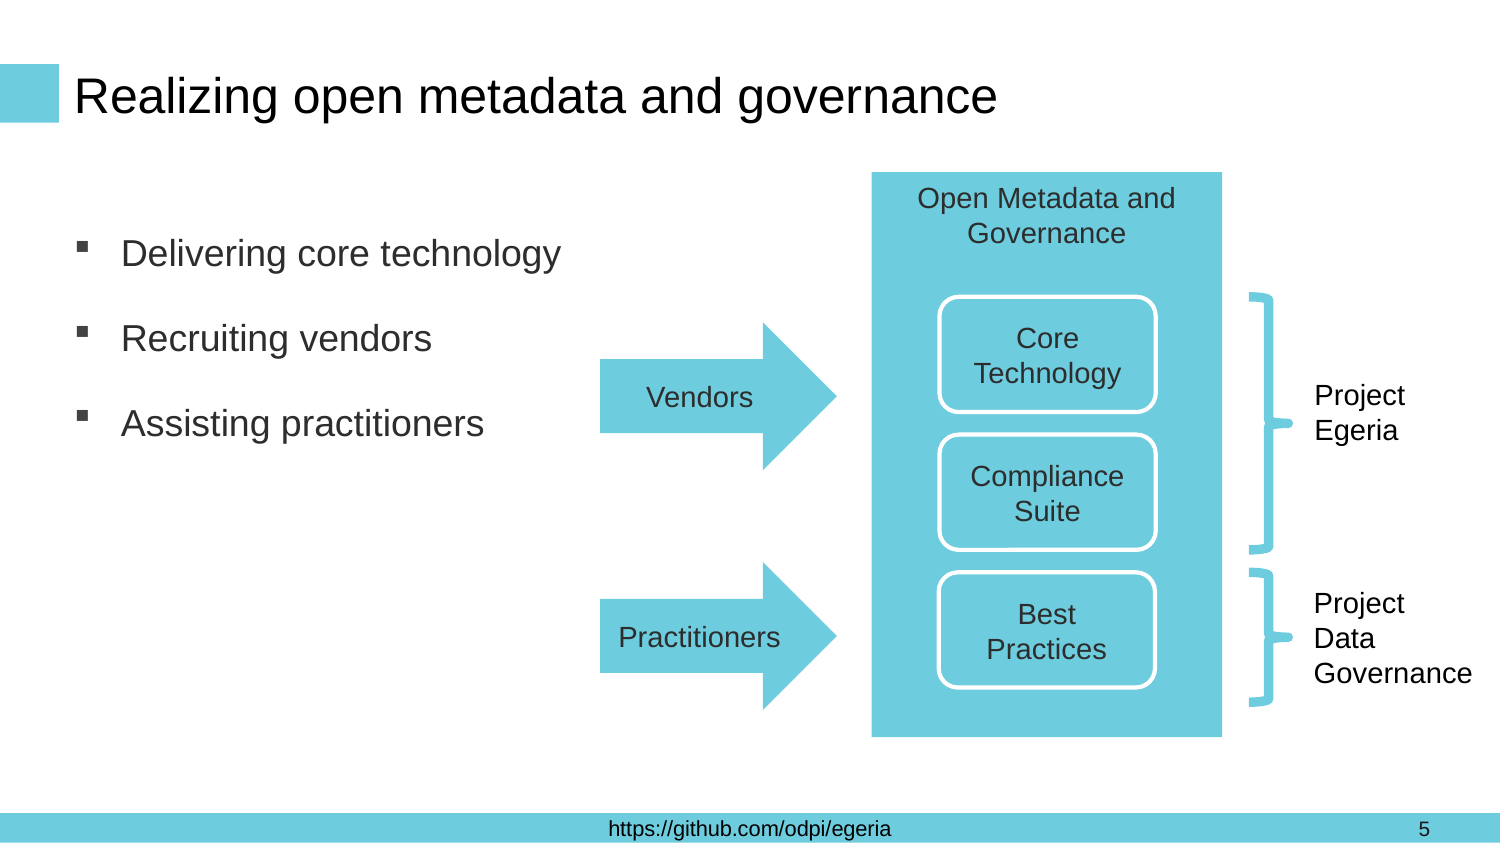

# Realizing open metadata and governance
Open Metadata and Governance
Delivering core technology
Recruiting vendors
Assisting practitioners
Core Technology

Vendors
Project
Egeria
Compliance Suite
Practitioners
Best Practices

Project
Data
Governance
5